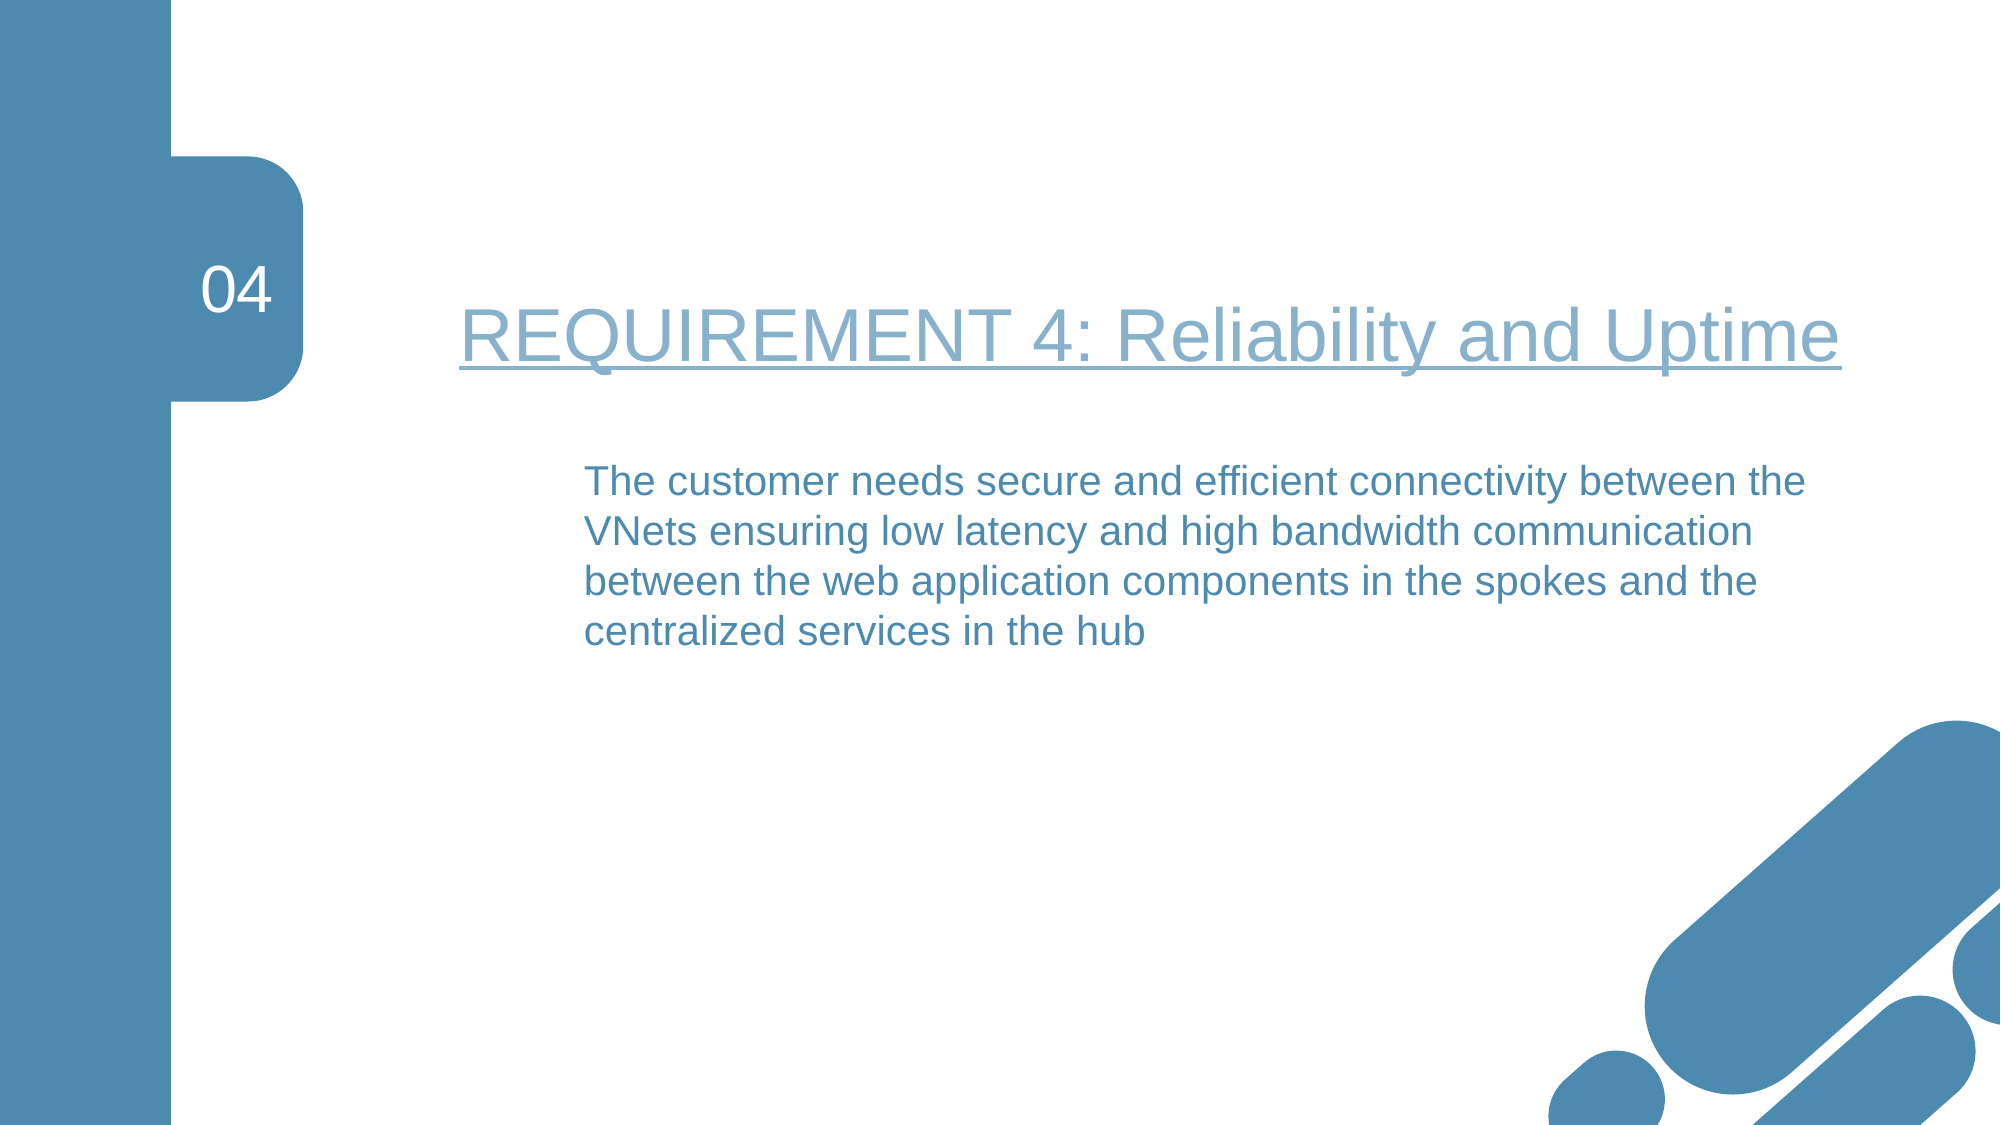

Our Solution:

Service Level Agreement (SLA):
Define service level agreements with your VPN service provider, specifying uptime guarantees and performance metrics.
Example: Negotiate an SLA with a 99.99% uptime guarantee.

> Disaster Recovery Plan:
Develop a comprehensive disaster recovery plan to address potential outages and restore VPN connectivity quickly.
Example: Create a backup VPN connection and test the plan regularly.

Redundancy Strategies:
Implement redundancy mechanisms, such as multiple VPN tunnels or redundant VPN gateways, to minimize downtime.
Example: Use active-active redundancy for VPN gateways.
.

04

REQUIREMENT 4: Reliability and Uptime
The customer needs secure and efficient connectivity between the VNets ensuring low latency and high bandwidth communication between the web application components in the spokes and the centralized services in the hub